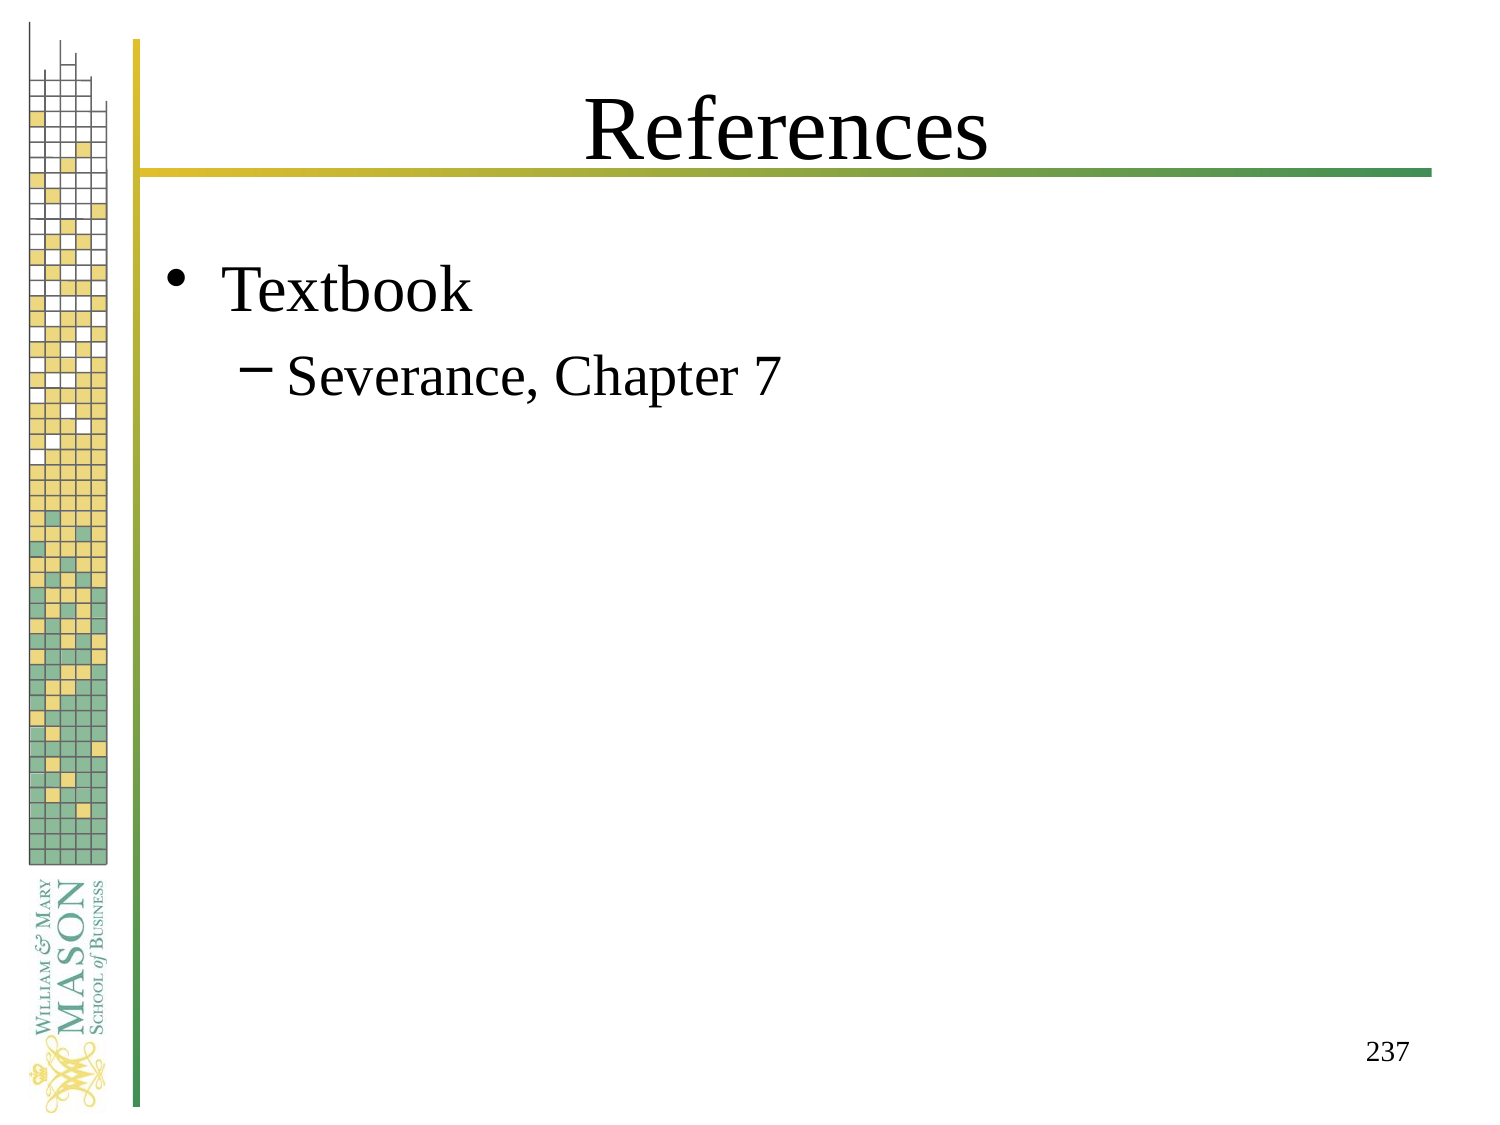

# References
Textbook
Severance, Chapter 7
237